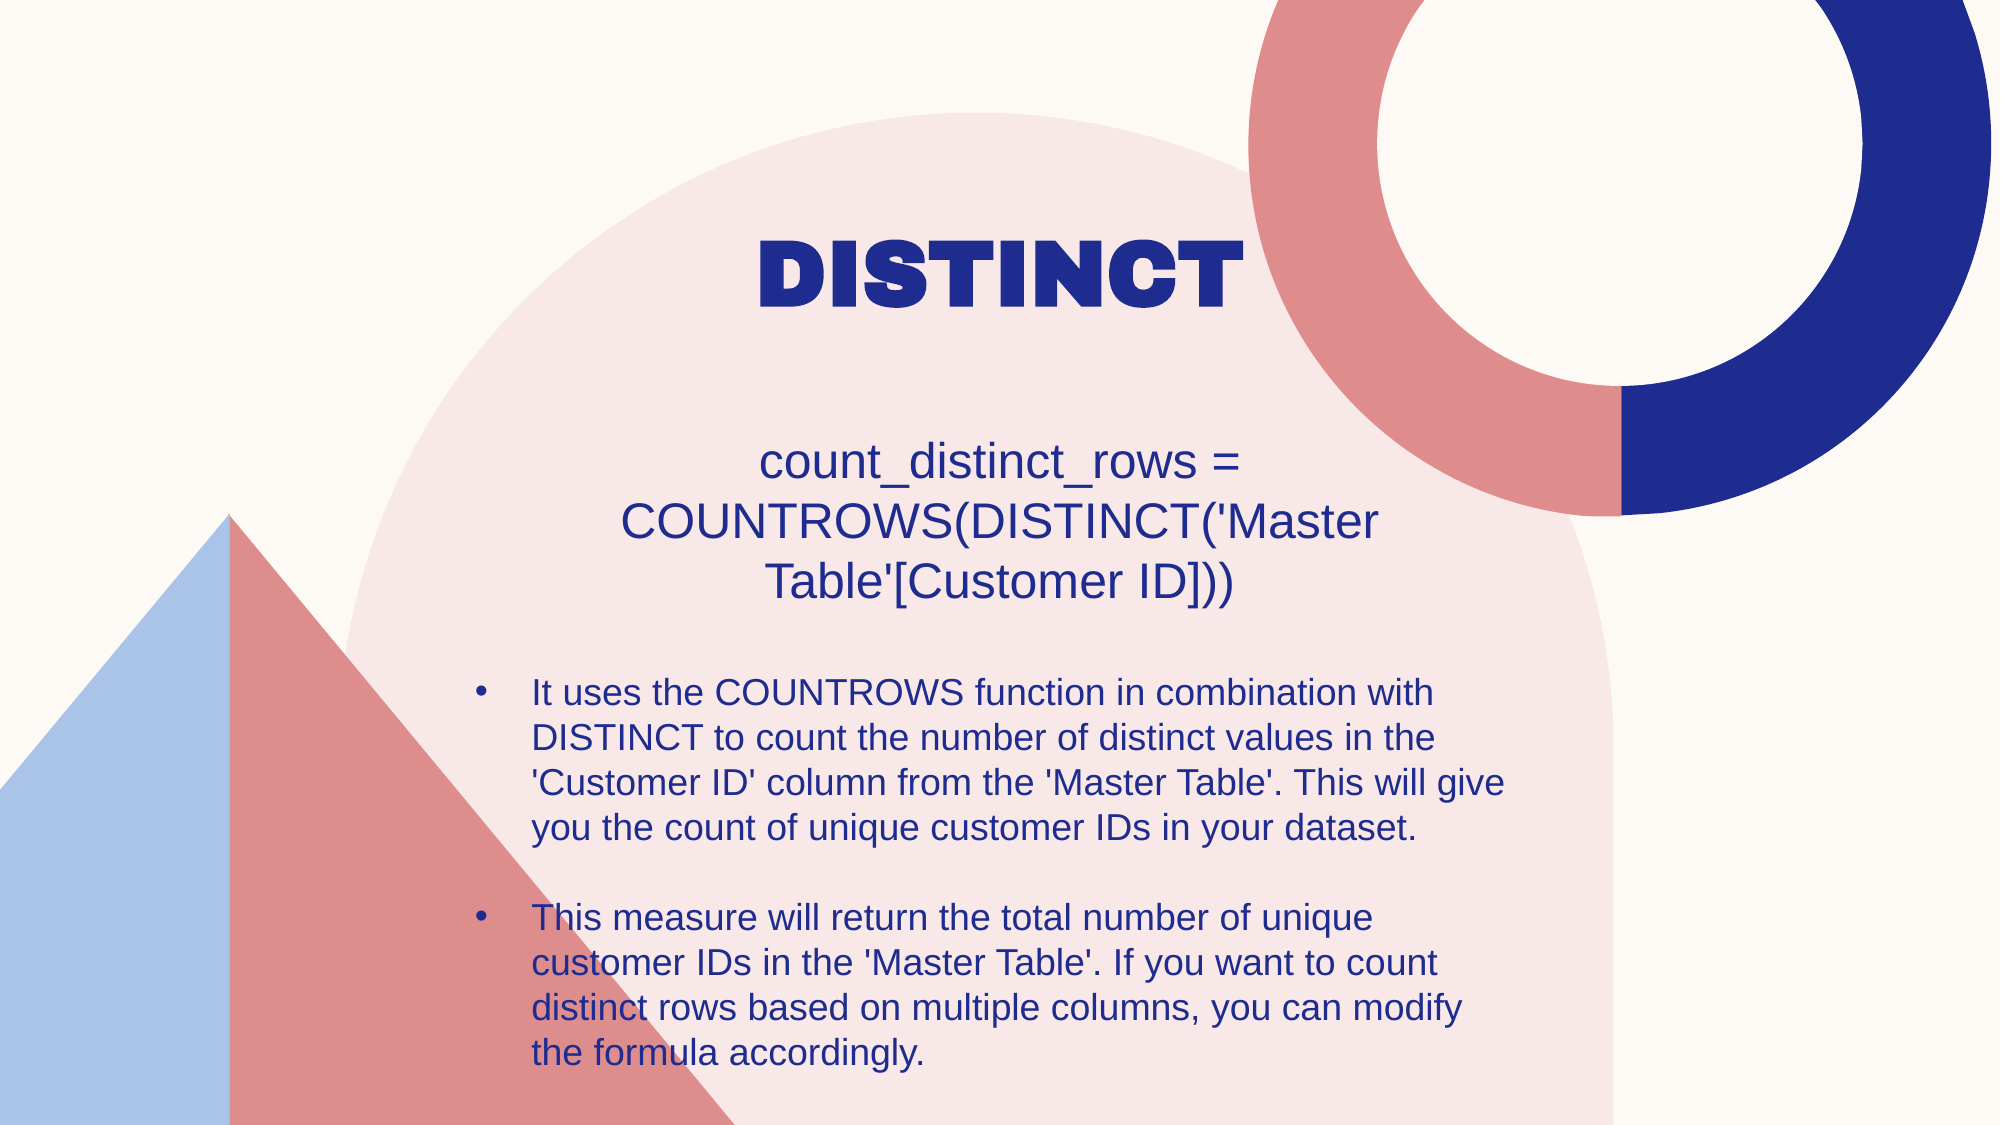

# DISTINCT
count_distinct_rows = COUNTROWS(DISTINCT('Master Table'[Customer ID]))

It uses the COUNTROWS function in combination with DISTINCT to count the number of distinct values in the 'Customer ID' column from the 'Master Table'. This will give you the count of unique customer IDs in your dataset.

This measure will return the total number of unique customer IDs in the 'Master Table'. If you want to count distinct rows based on multiple columns, you can modify the formula accordingly.